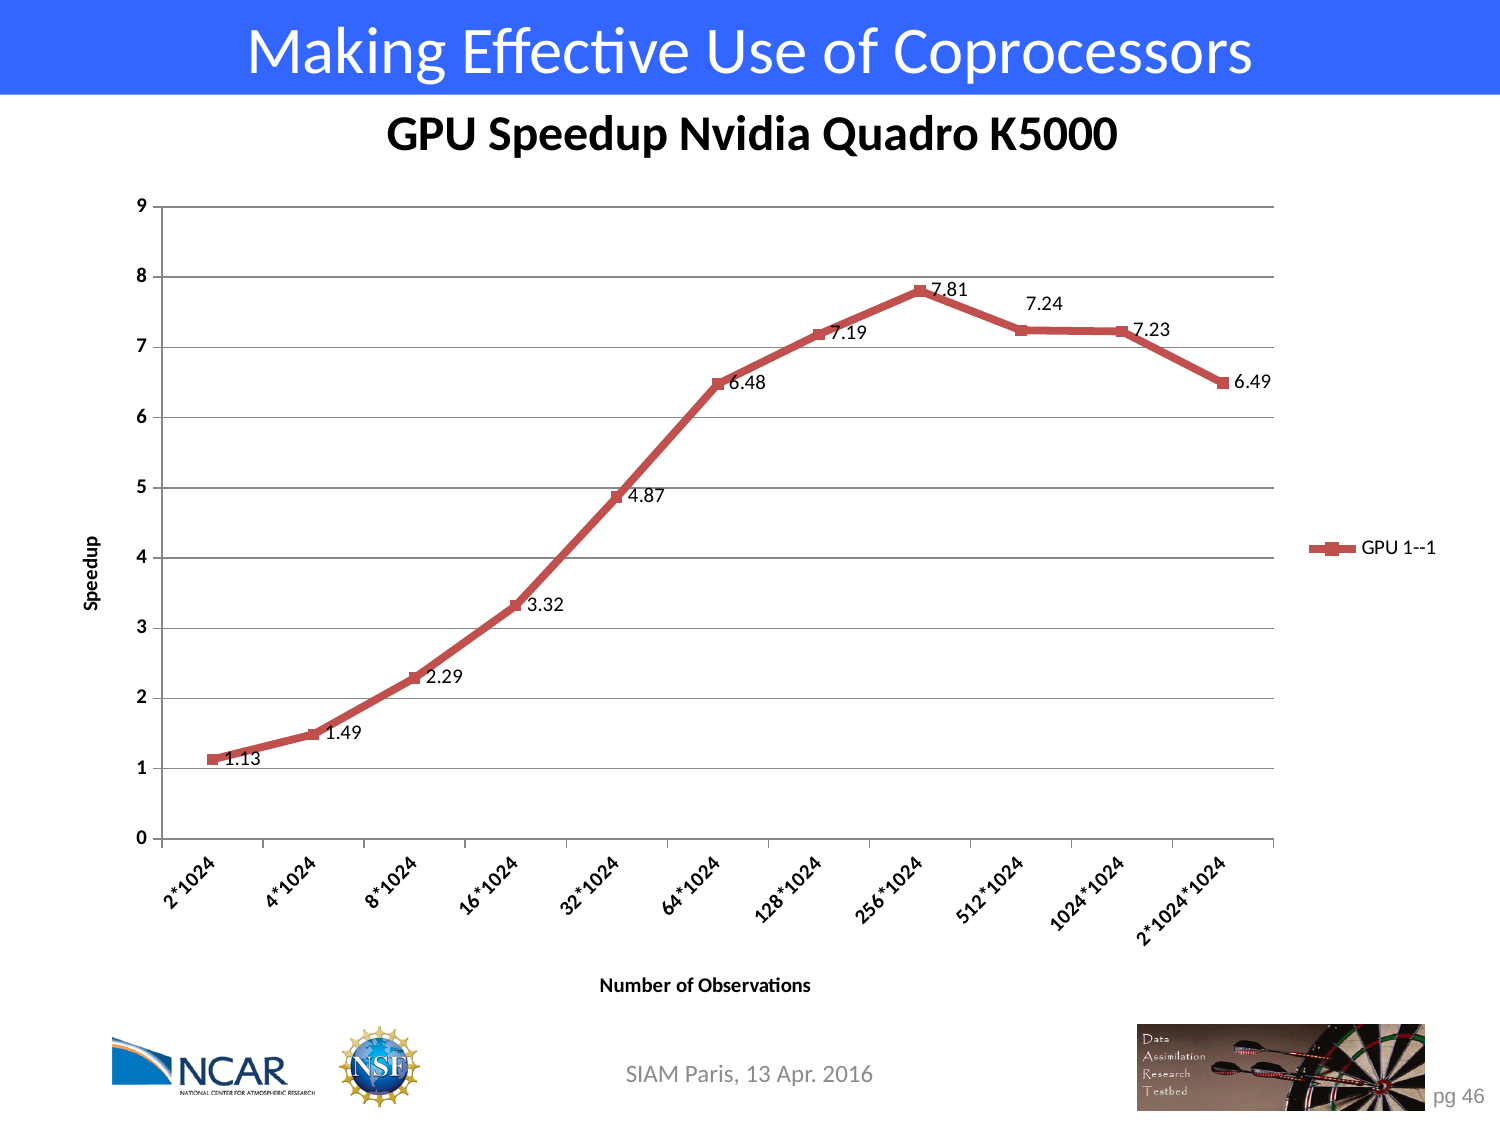

Making Effective Use of Coprocessors

### Chart: GPU Speedup Nvidia Quadro K5000

| Category | GPU 1--1 |
|---|---|
| 2*1024 | 1.133171510914062 |
| 4*1024 | 1.490882204618837 |
| 8*1024 | 2.293291428719384 |
| 16*1024 | 3.321220415444217 |
| 32*1024 | 4.867173473285677 |
| 64*1024 | 6.4798421058221 |
| 128*1024 | 7.186562248075135 |
| 256*1024 | 7.805267033212428 |
| 512*1024 | 7.244066527222523 |
| 1024*1024 | 7.227245304151284 |
| 2*1024*1024 | 6.490974802939768 |
SIAM Paris, 13 Apr. 2016